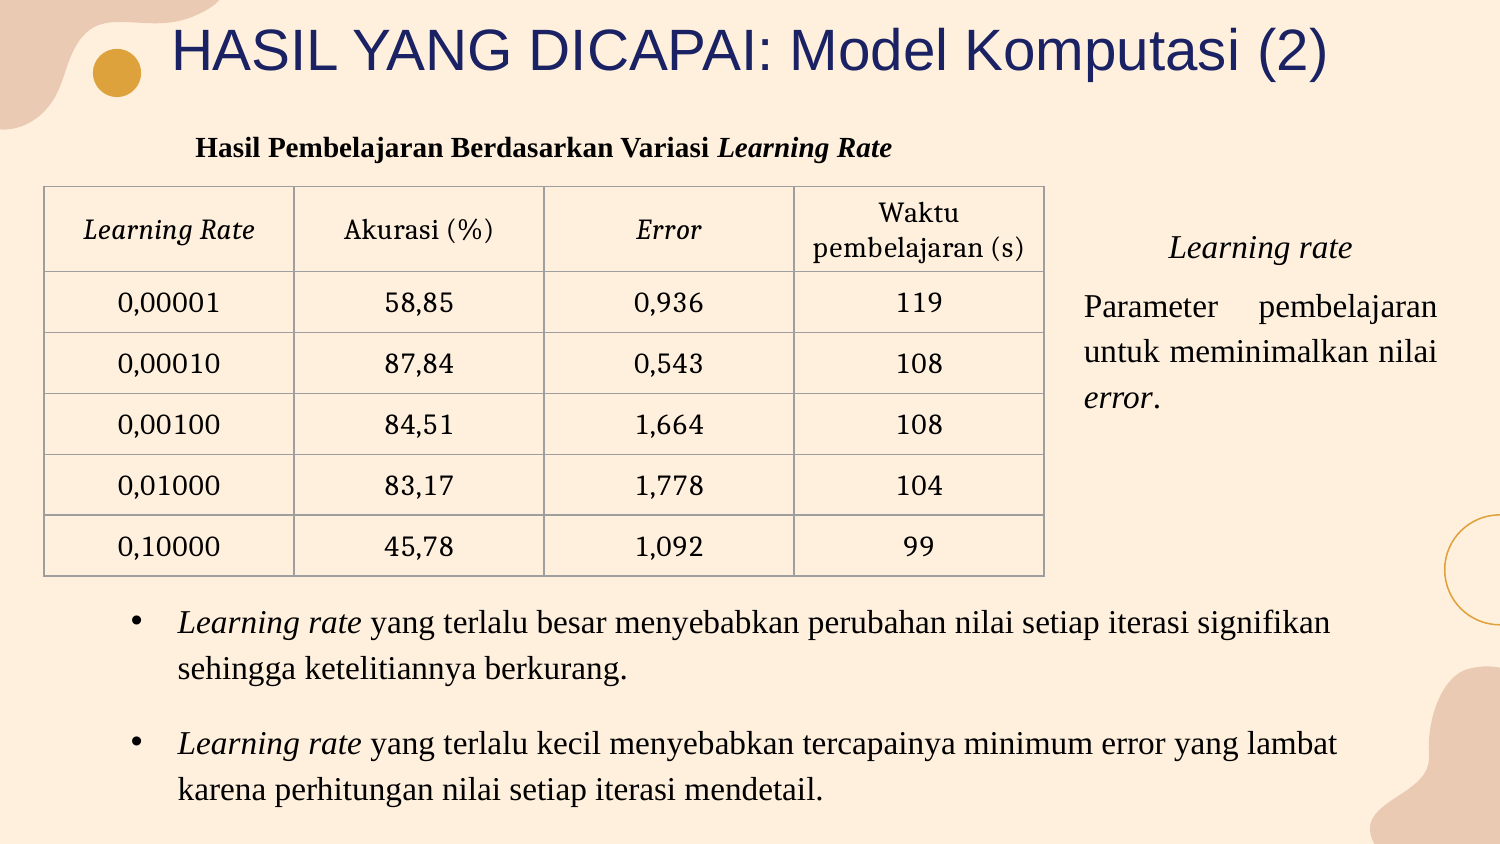

# HASIL YANG DICAPAI: Model Komputasi (2)
Hasil Pembelajaran Berdasarkan Variasi Learning Rate
| Learning Rate | Akurasi (%) | Error | Waktu pembelajaran (s) |
| --- | --- | --- | --- |
| 0,00001 | 58,85 | 0,936 | 119 |
| 0,00010 | 87,84 | 0,543 | 108 |
| 0,00100 | 84,51 | 1,664 | 108 |
| 0,01000 | 83,17 | 1,778 | 104 |
| 0,10000 | 45,78 | 1,092 | 99 |
Learning rate
Parameter pembelajaran untuk meminimalkan nilai error.
Learning rate yang terlalu besar menyebabkan perubahan nilai setiap iterasi signifikan sehingga ketelitiannya berkurang.
Learning rate yang terlalu kecil menyebabkan tercapainya minimum error yang lambat karena perhitungan nilai setiap iterasi mendetail.